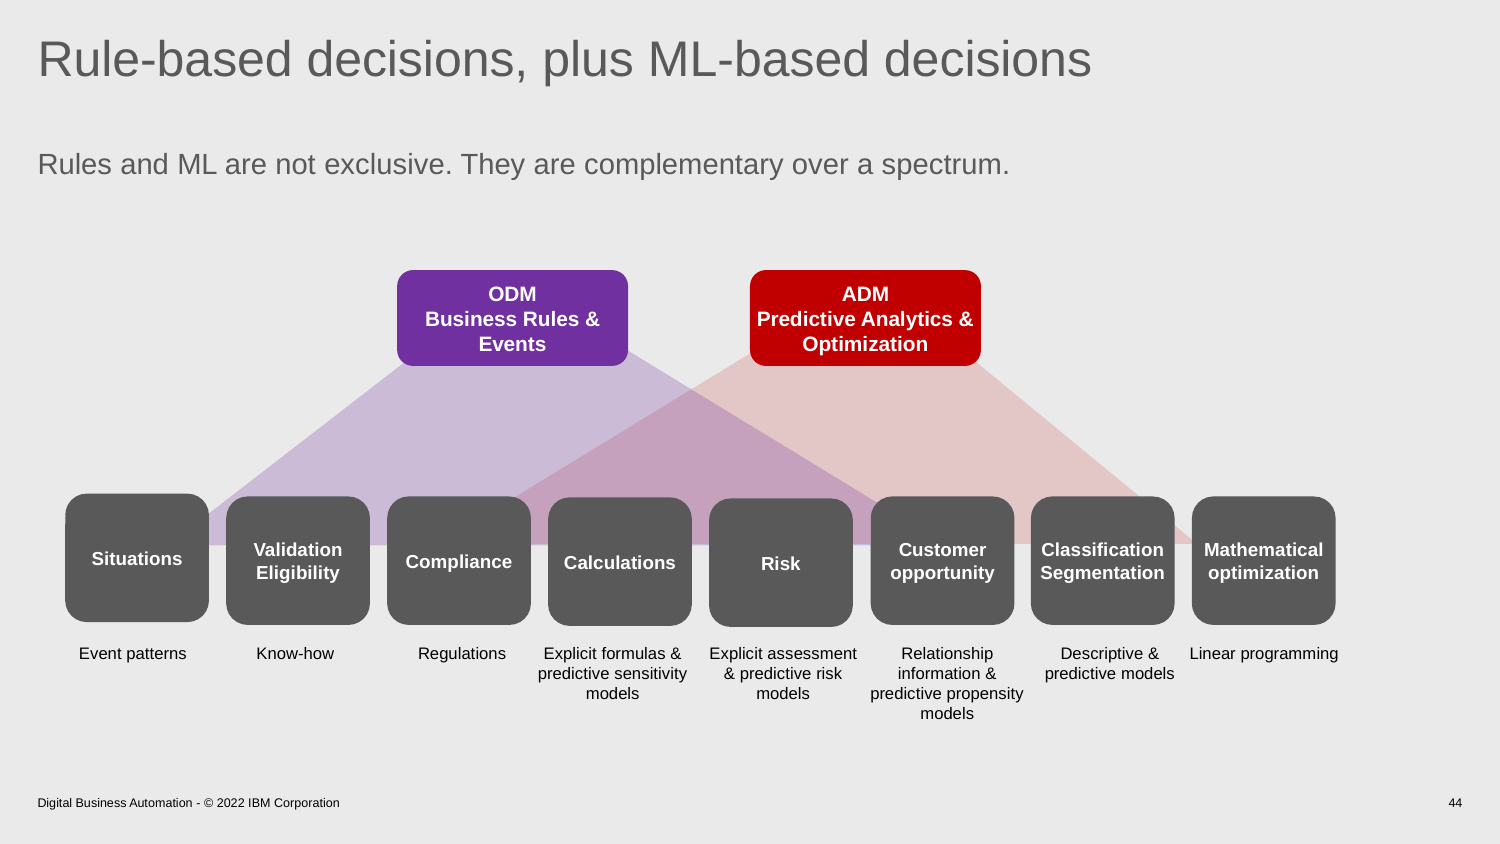

# Rule-based decisions, plus ML-based decisions
Rules and ML are not exclusive. They are complementary over a spectrum.
ODM
Business Rules & Events
ADM
Predictive Analytics & Optimization

Situations
Customer opportunity
Validation
Eligibility
Compliance
Classification
Segmentation
Mathematical optimization
Calculations
Risk
Event patterns
Know-how
Regulations
Explicit formulas & predictive sensitivity models
Explicit assessment & predictive risk models
Relationship information & predictive propensity models
Descriptive & predictive models
Linear programming
Digital Business Automation - © 2022 IBM Corporation
44